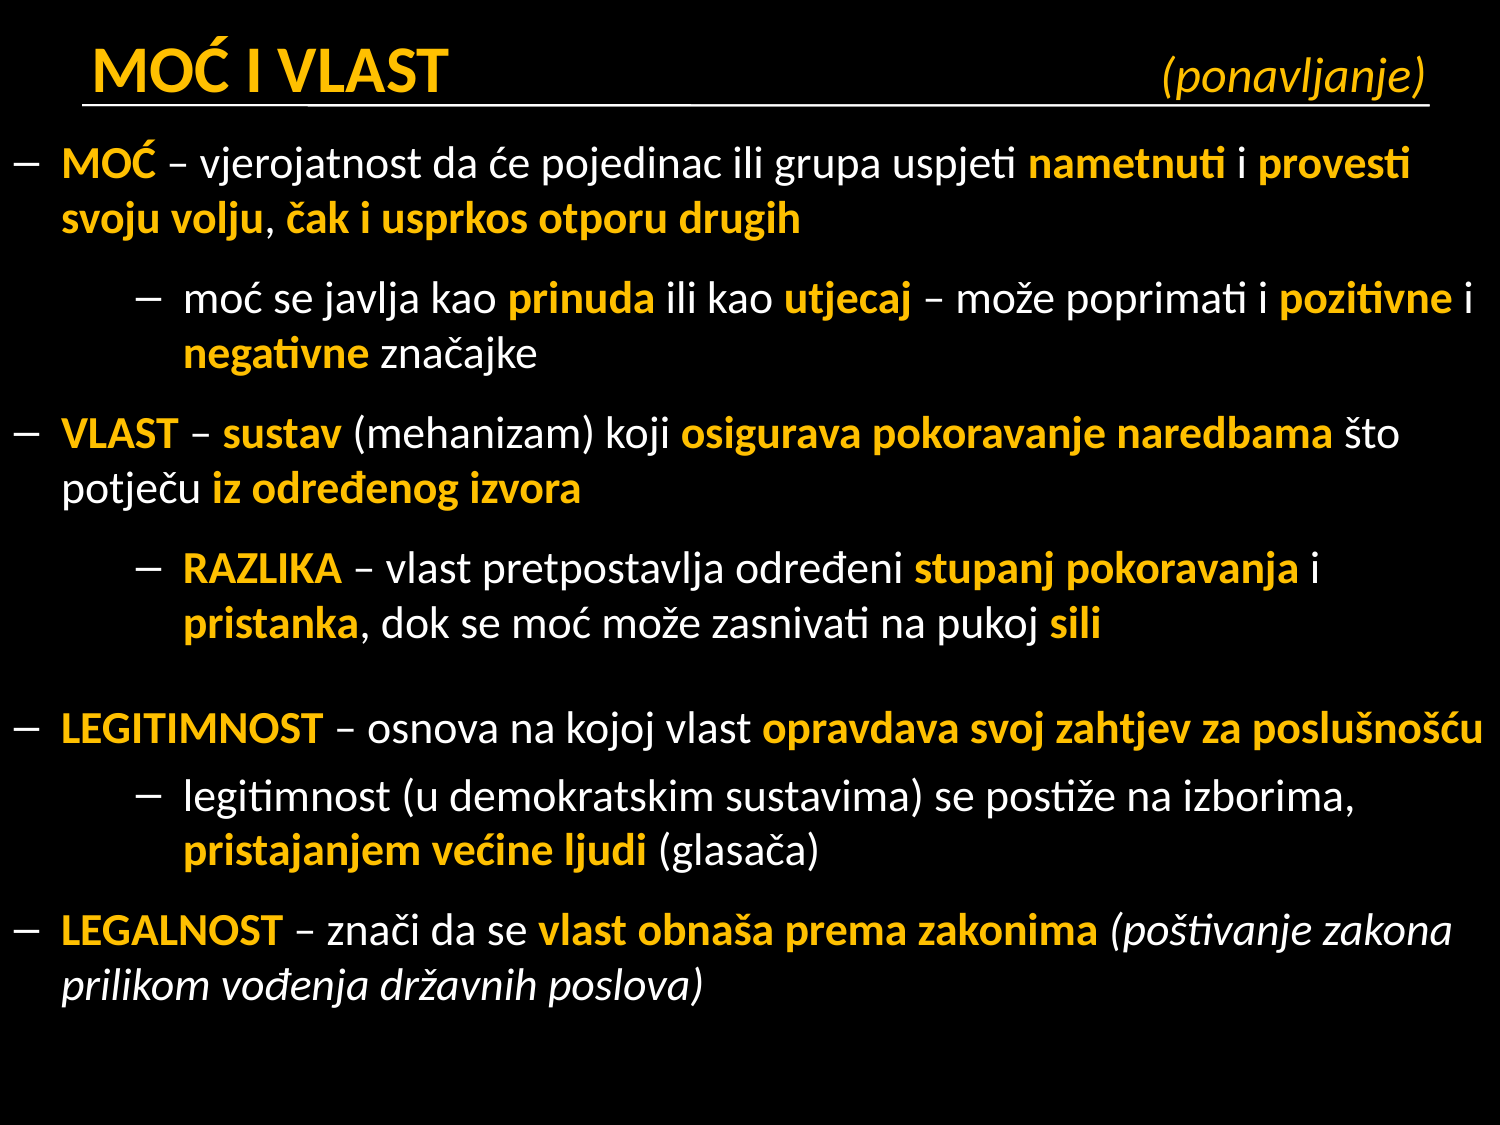

MOĆ I VLAST						(ponavljanje)
MOĆ – vjerojatnost da će pojedinac ili grupa uspjeti nametnuti i provesti svoju volju, čak i usprkos otporu drugih
moć se javlja kao prinuda ili kao utjecaj – može poprimati i pozitivne i negativne značajke
VLAST – sustav (mehanizam) koji osigurava pokoravanje naredbama što potječu iz određenog izvora
RAZLIKA – vlast pretpostavlja određeni stupanj pokoravanja i pristanka, dok se moć može zasnivati na pukoj sili
LEGITIMNOST – osnova na kojoj vlast opravdava svoj zahtjev za poslušnošću
legitimnost (u demokratskim sustavima) se postiže na izborima, pristajanjem većine ljudi (glasača)
LEGALNOST – znači da se vlast obnaša prema zakonima (poštivanje zakona prilikom vođenja državnih poslova)